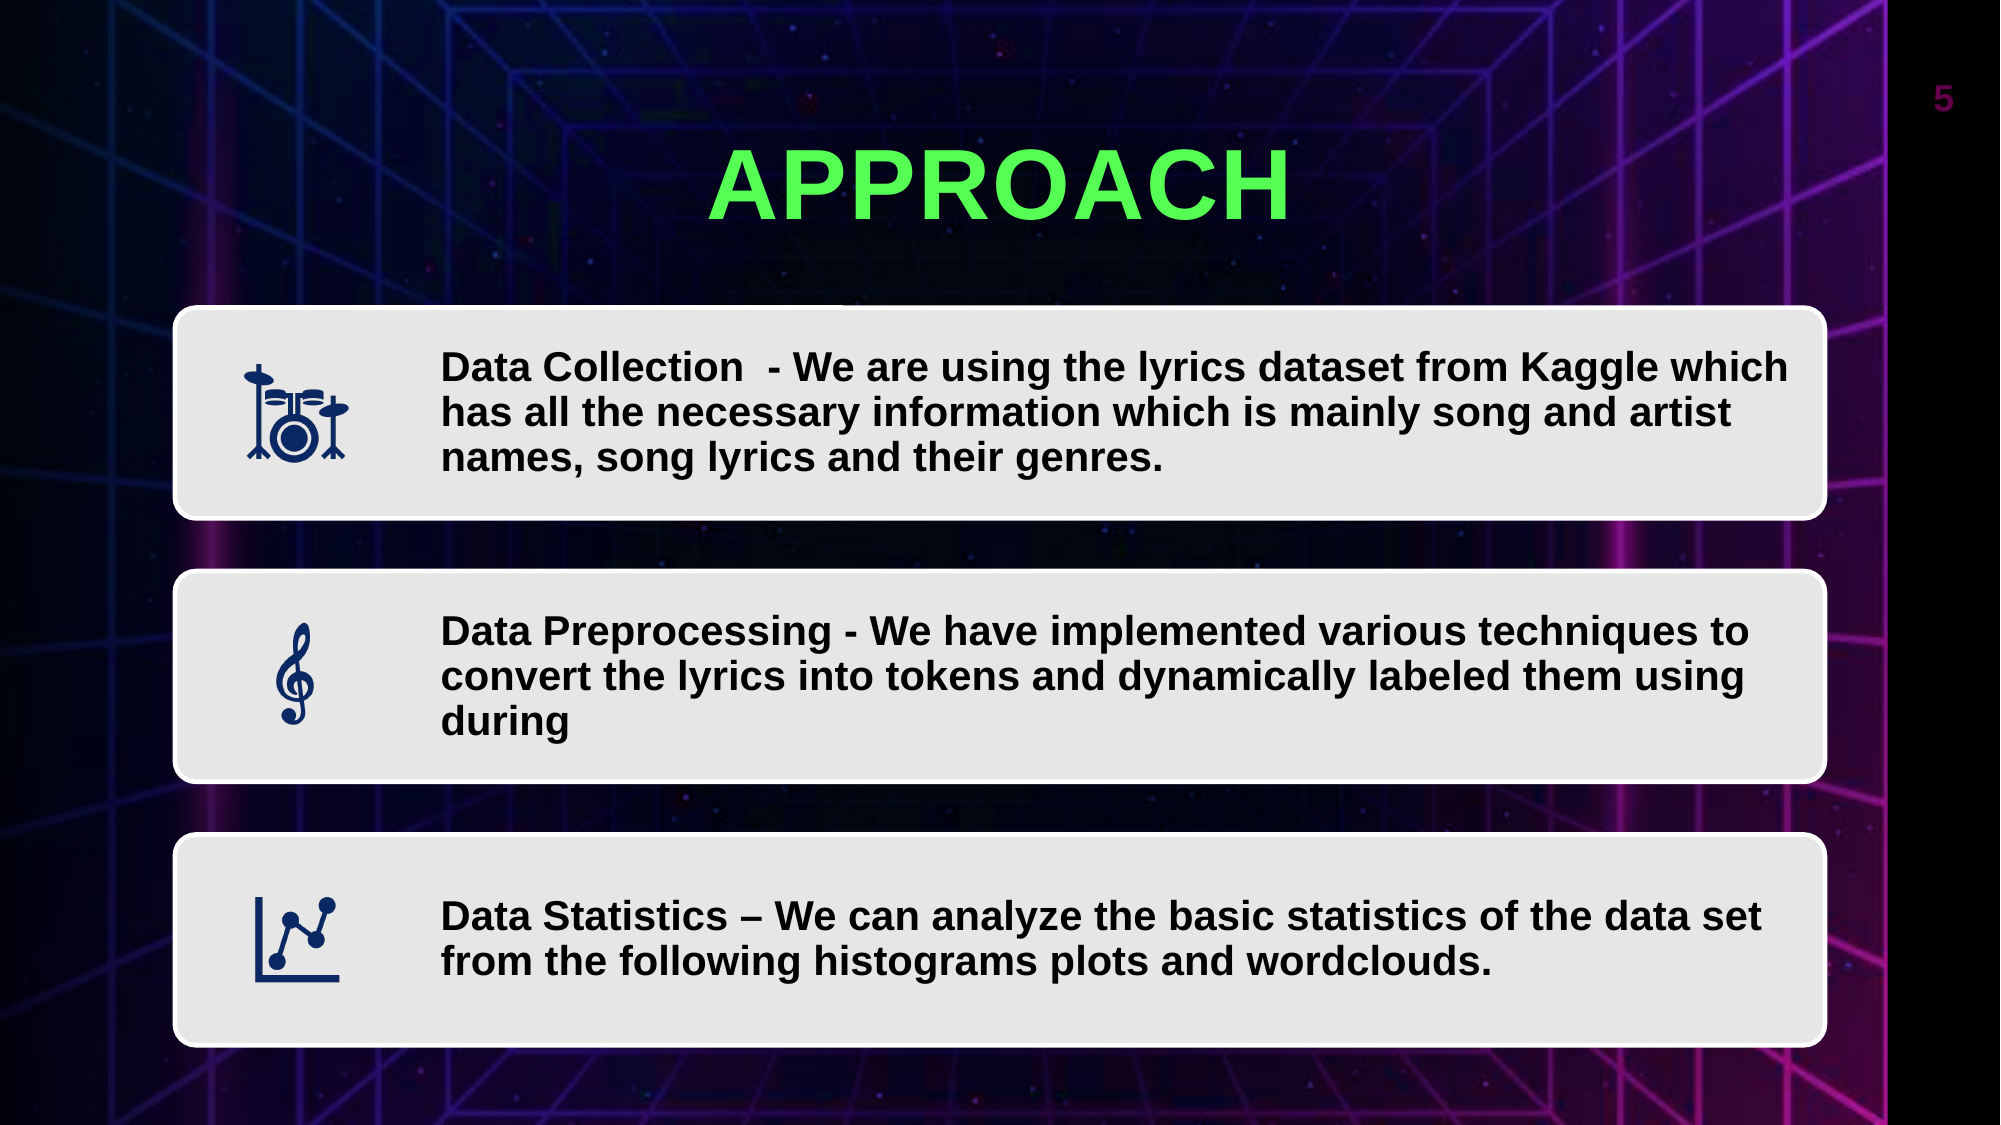

5
# APPROACH
Data Collection  - We are using the lyrics dataset from Kaggle which has all the necessary information which is mainly song and artist names, song lyrics and their genres.
Data Preprocessing - We have implemented various techniques to convert the lyrics into tokens and dynamically labeled them using during
Data Statistics – We can analyze the basic statistics of the data set from the following histograms plots and wordclouds.